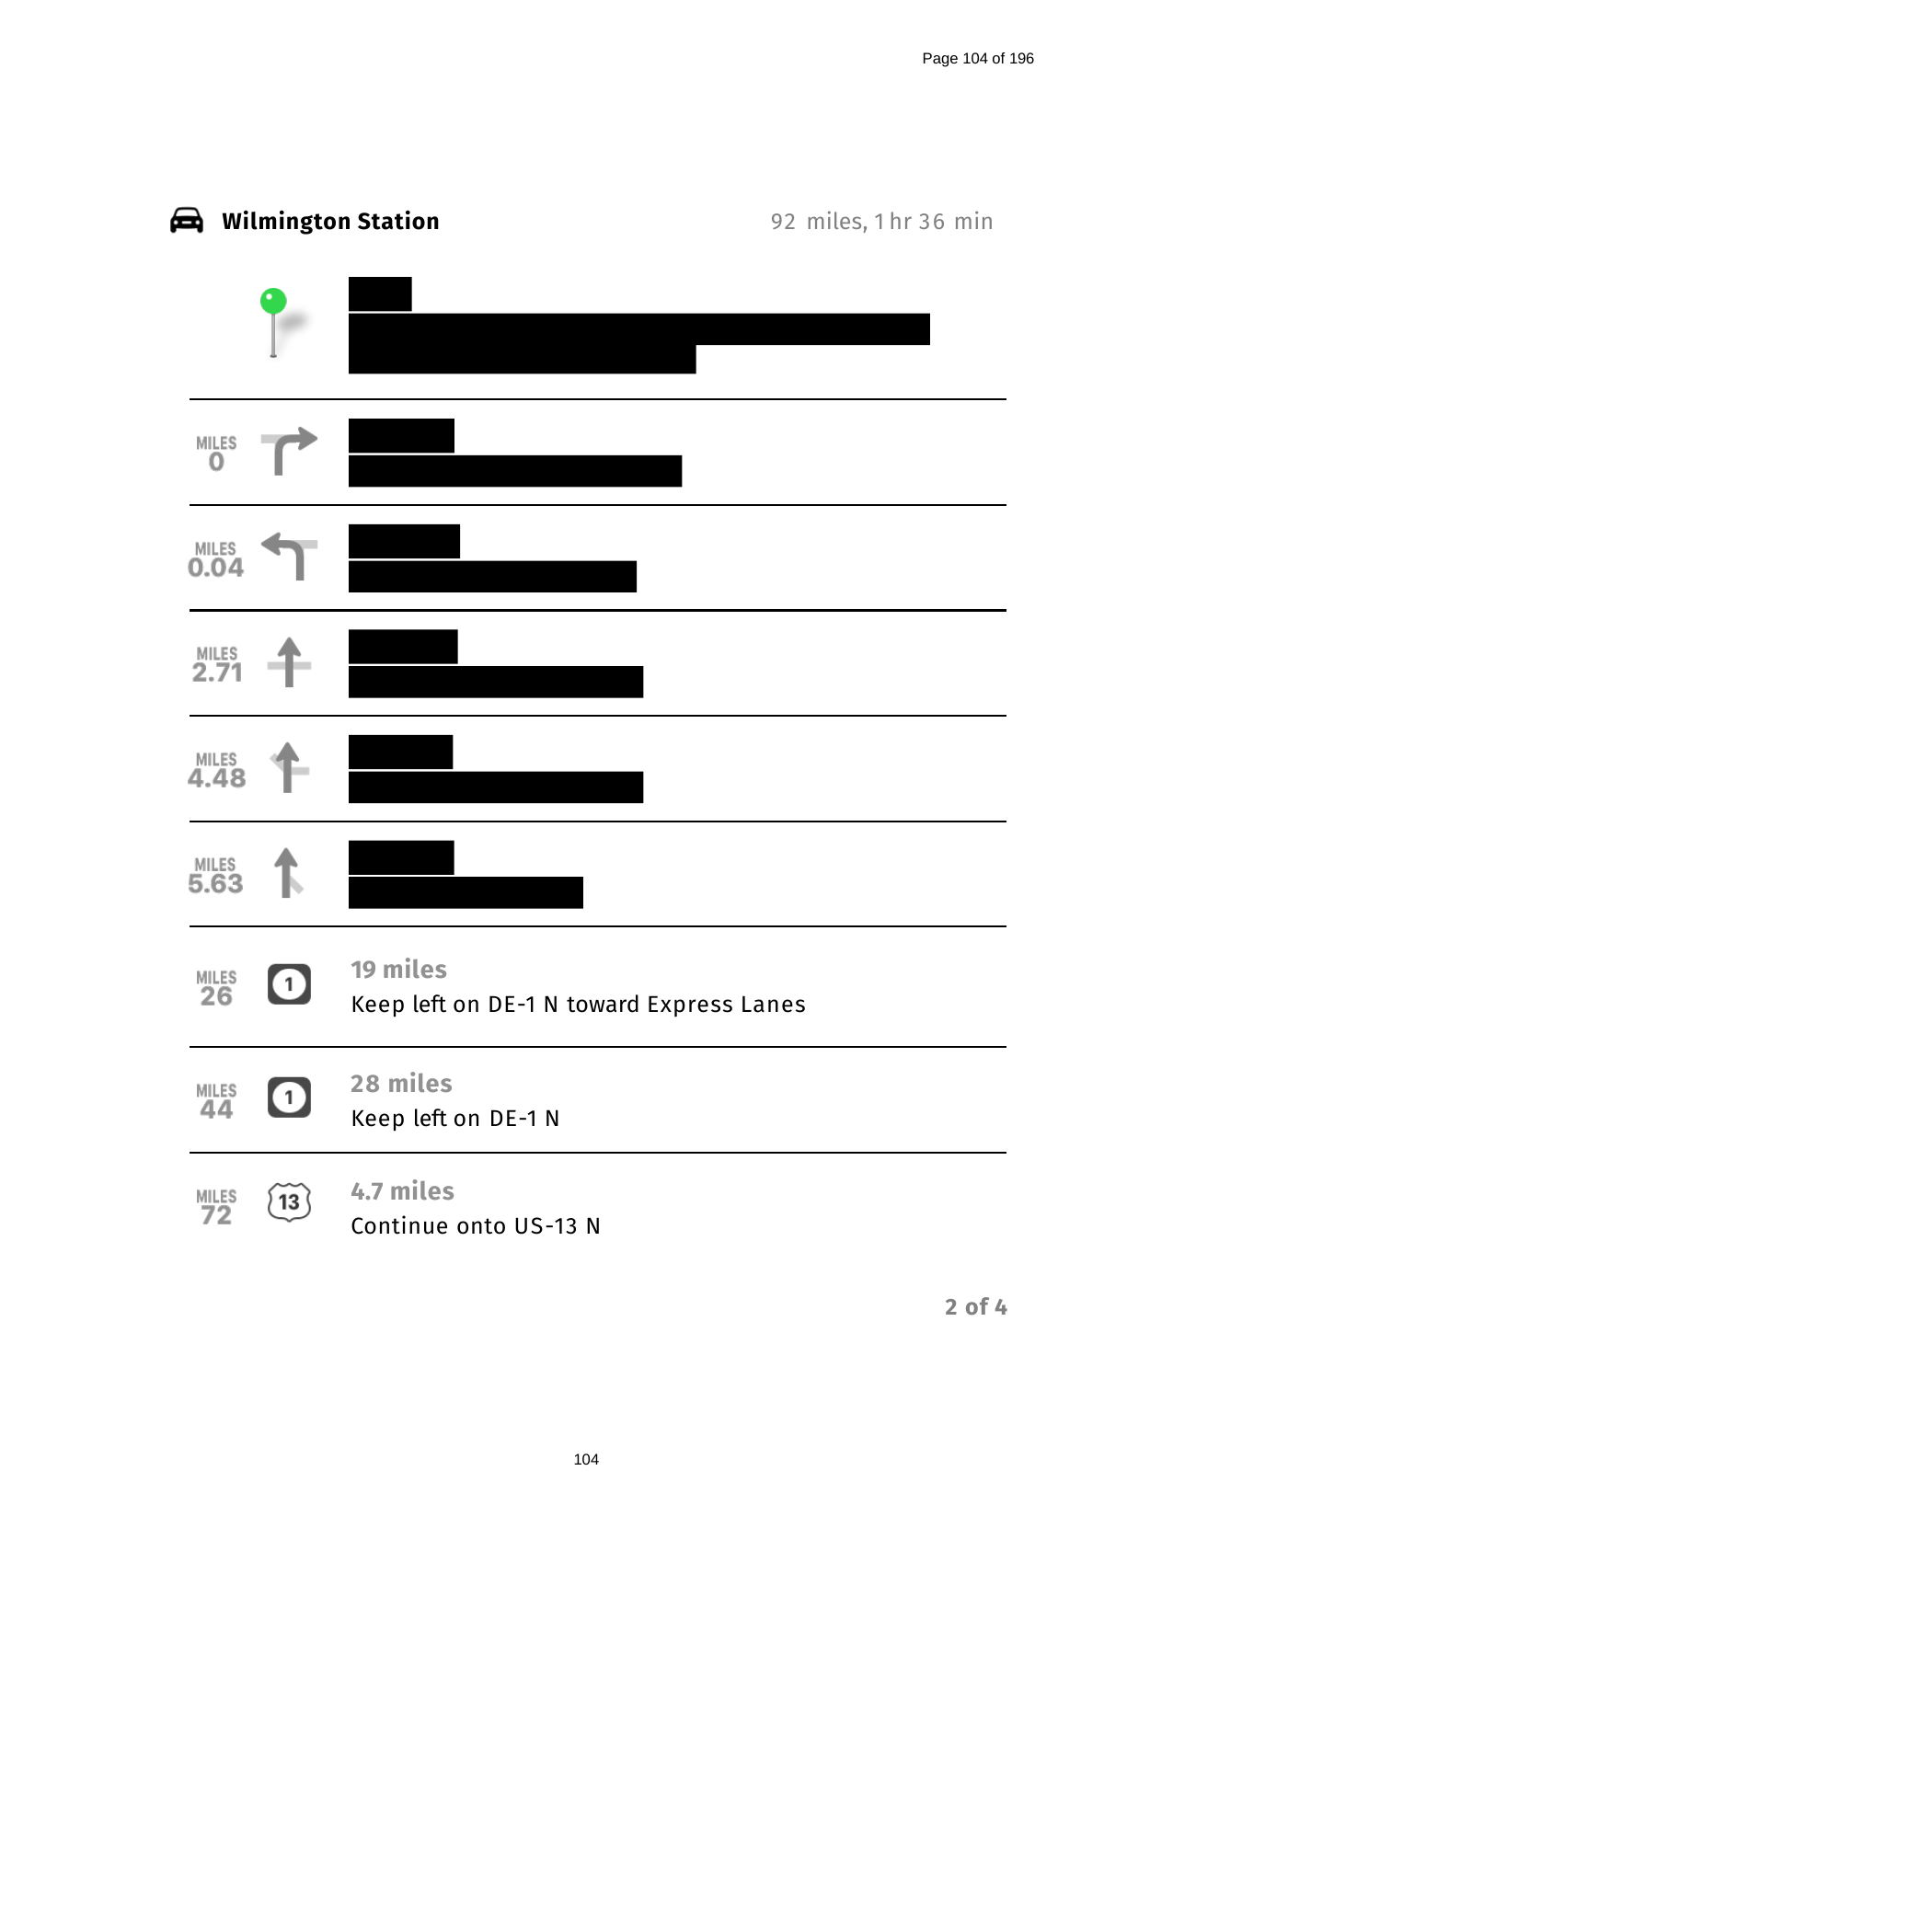

Page 104 of 196

Wilmington Station
92 miles, 1 hr 36 min

19 miles
Keep left on DE-1 N toward Express Lanes

28 miles
Keep left on DE-1 N

4.7 miles
Continue onto US-13 N

2 of 4

104